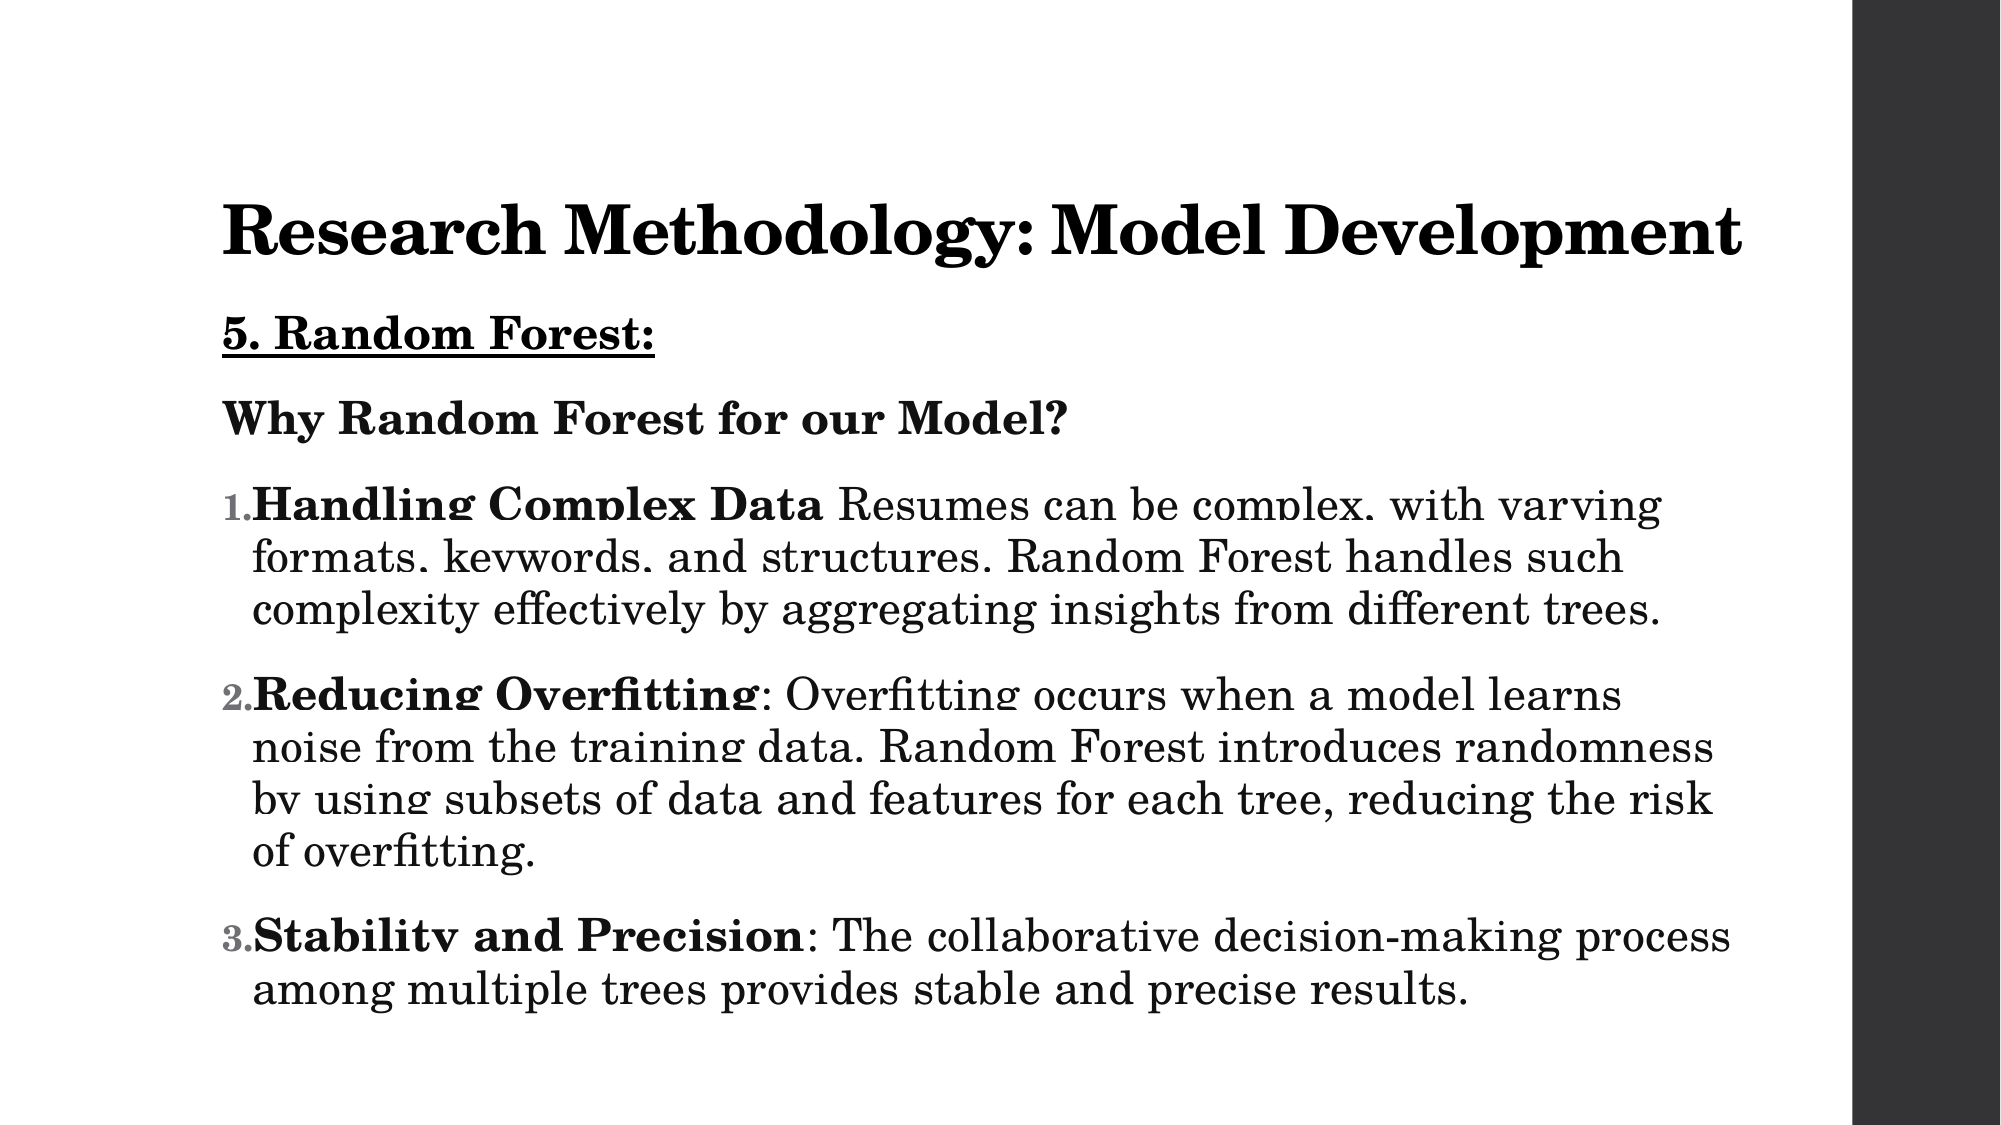

# Research Methodology: Model Development
5. Random Forest:
Why Random Forest for our Model?
Handling Complex Data Resumes can be complex, with varying formats, keywords, and structures. Random Forest handles such complexity effectively by aggregating insights from different trees.
Reducing Overfitting: Overfitting occurs when a model learns noise from the training data. Random Forest introduces randomness by using subsets of data and features for each tree, reducing the risk of overfitting.
Stability and Precision: The collaborative decision-making process among multiple trees provides stable and precise results.